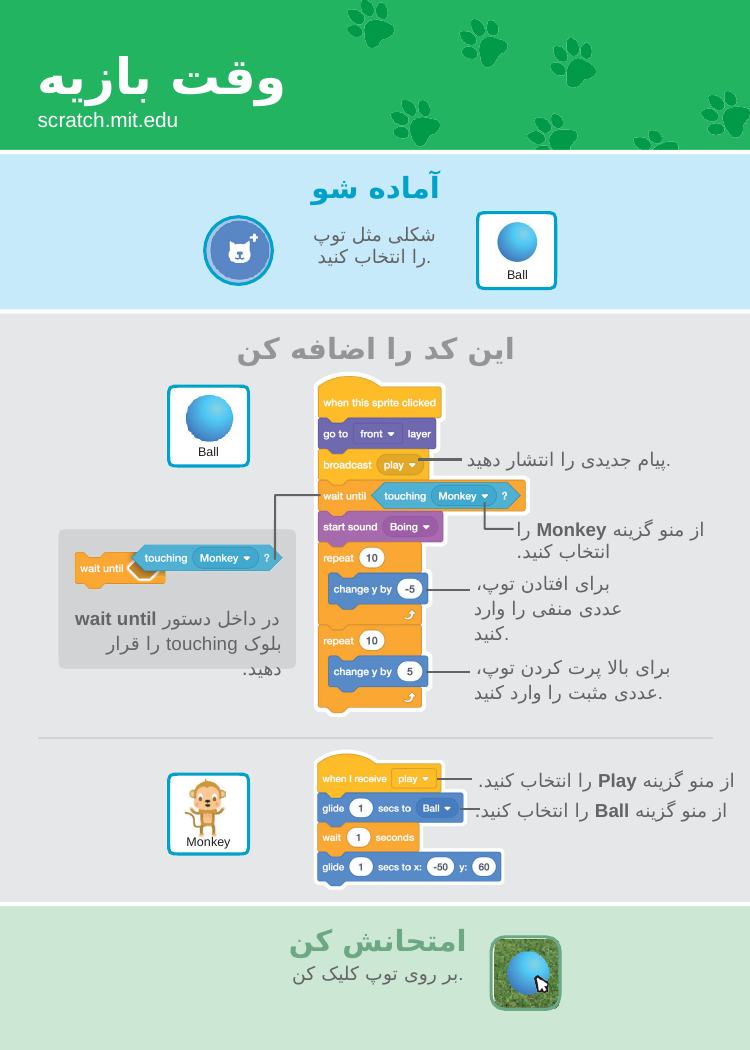

# وقت بازیه
scratch.mit.edu

آماده شو

شکلی مثل توپ
را انتخاب کنید.

Ball

این کد را اضافه کن

Ball
پیام جدیدی را انتشار دهید.

از منو گزینه Monkey را انتخاب کنید.

برای افتادن توپ، عددی منفی را وارد کنید.
در داخل دستور wait until بلوک touching را قرار دهید.
برای بالا پرت کردن توپ، عددی مثبت را وارد کنید.

از منو گزینه Play را انتخاب کنید.

از منو گزینه Ball را انتخاب کنید.
Monkey

امتحانش کن

بر روی توپ کلیک کن.